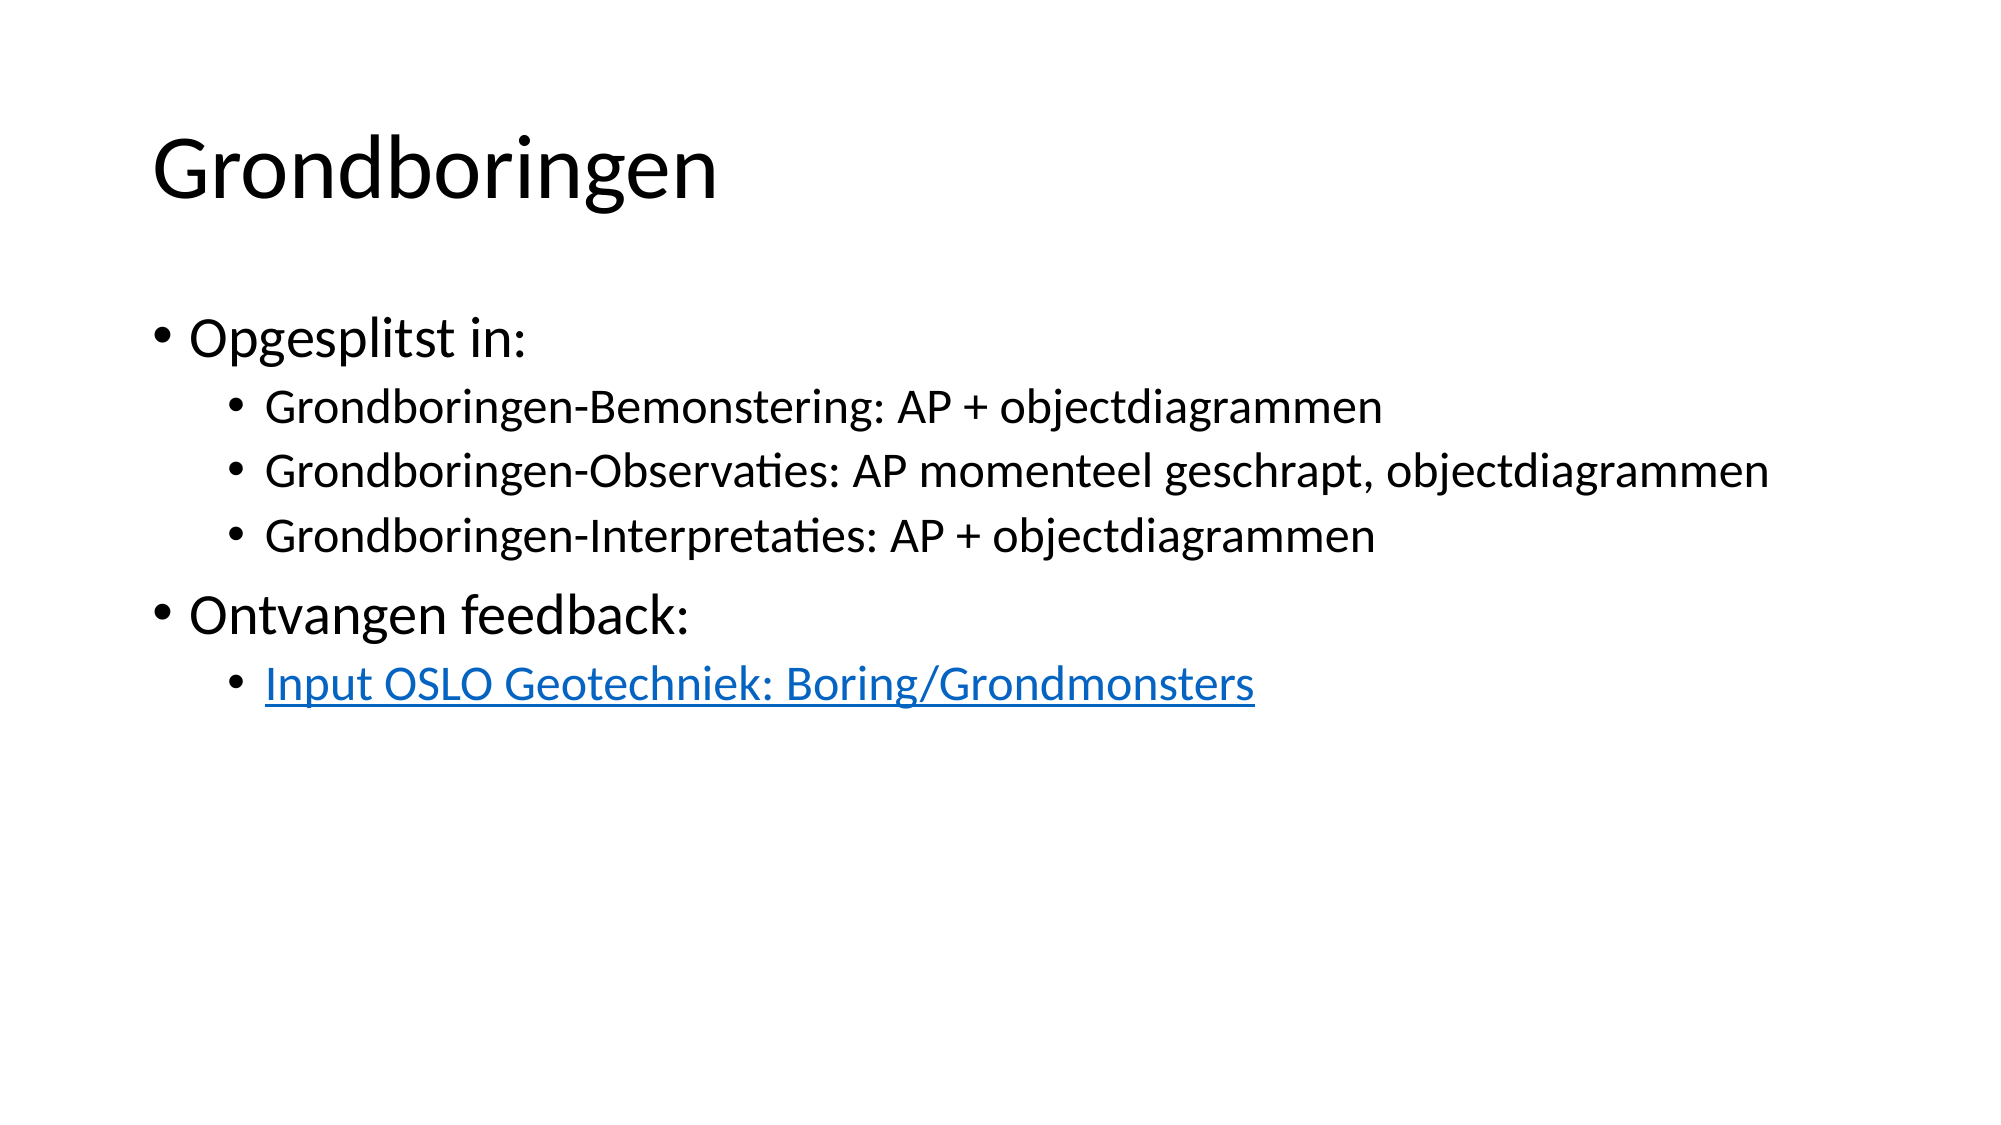

# Grondboringen
Opgesplitst in:
Grondboringen-Bemonstering: AP + objectdiagrammen
Grondboringen-Observaties: AP momenteel geschrapt, objectdiagrammen
Grondboringen-Interpretaties: AP + objectdiagrammen
Ontvangen feedback:
Input OSLO Geotechniek: Boring/Grondmonsters